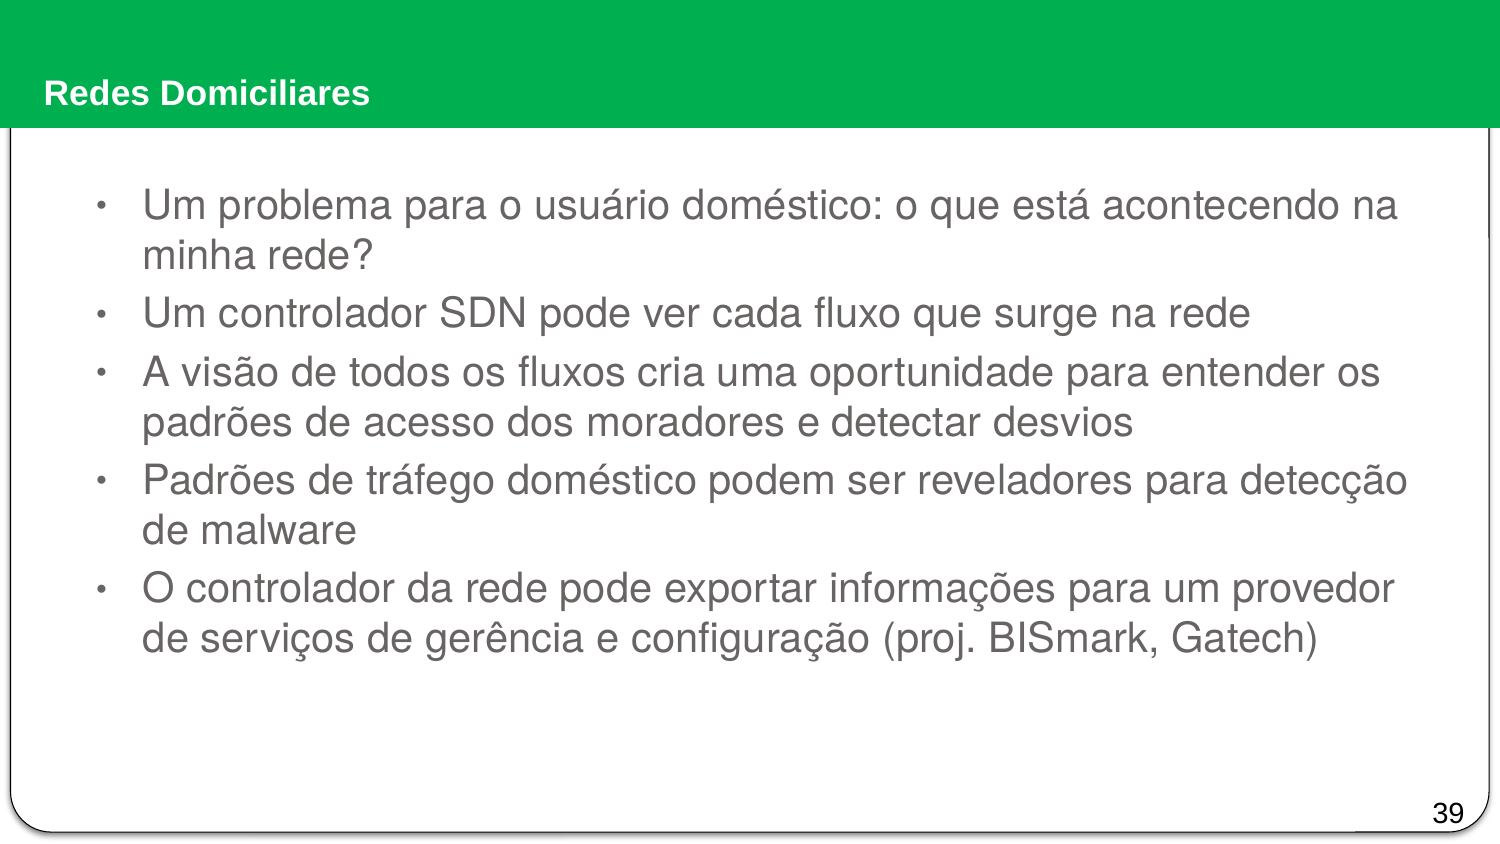

# Redes Domiciliares
Um problema para o usuário doméstico: o que está acontecendo na minha rede?
Um controlador SDN pode ver cada fluxo que surge na rede
A visão de todos os fluxos cria uma oportunidade para entender os padrões de acesso dos moradores e detectar desvios
Padrões de tráfego doméstico podem ser reveladores para detecção de malware
O controlador da rede pode exportar informações para um provedor de serviços de gerência e configuração (proj. BISmark, Gatech)
39